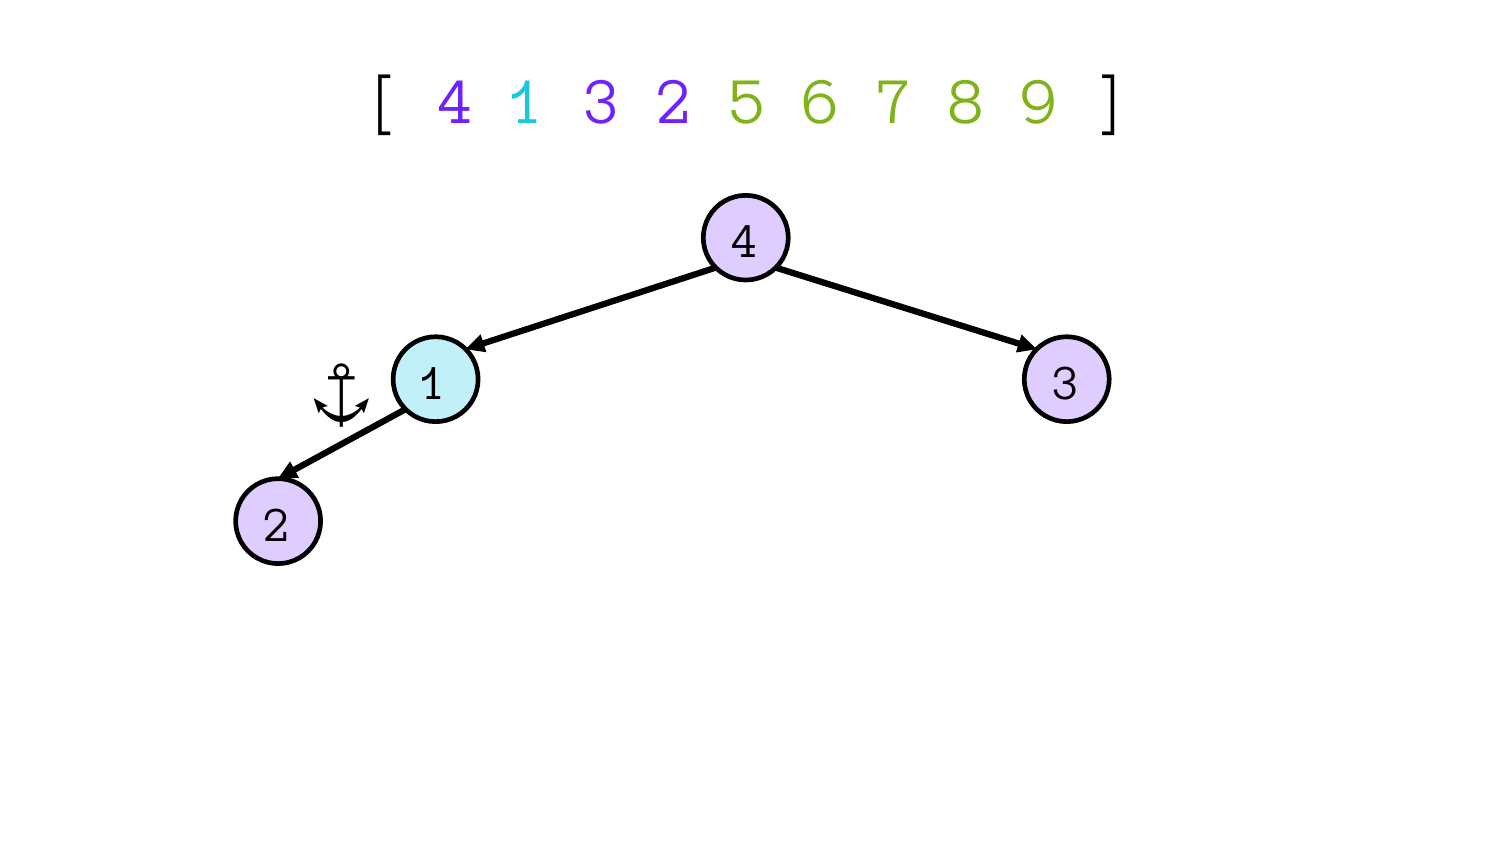

# [ 4 1 3 2 5 6 7 8 9 ]
4
1
3
⚓️
2